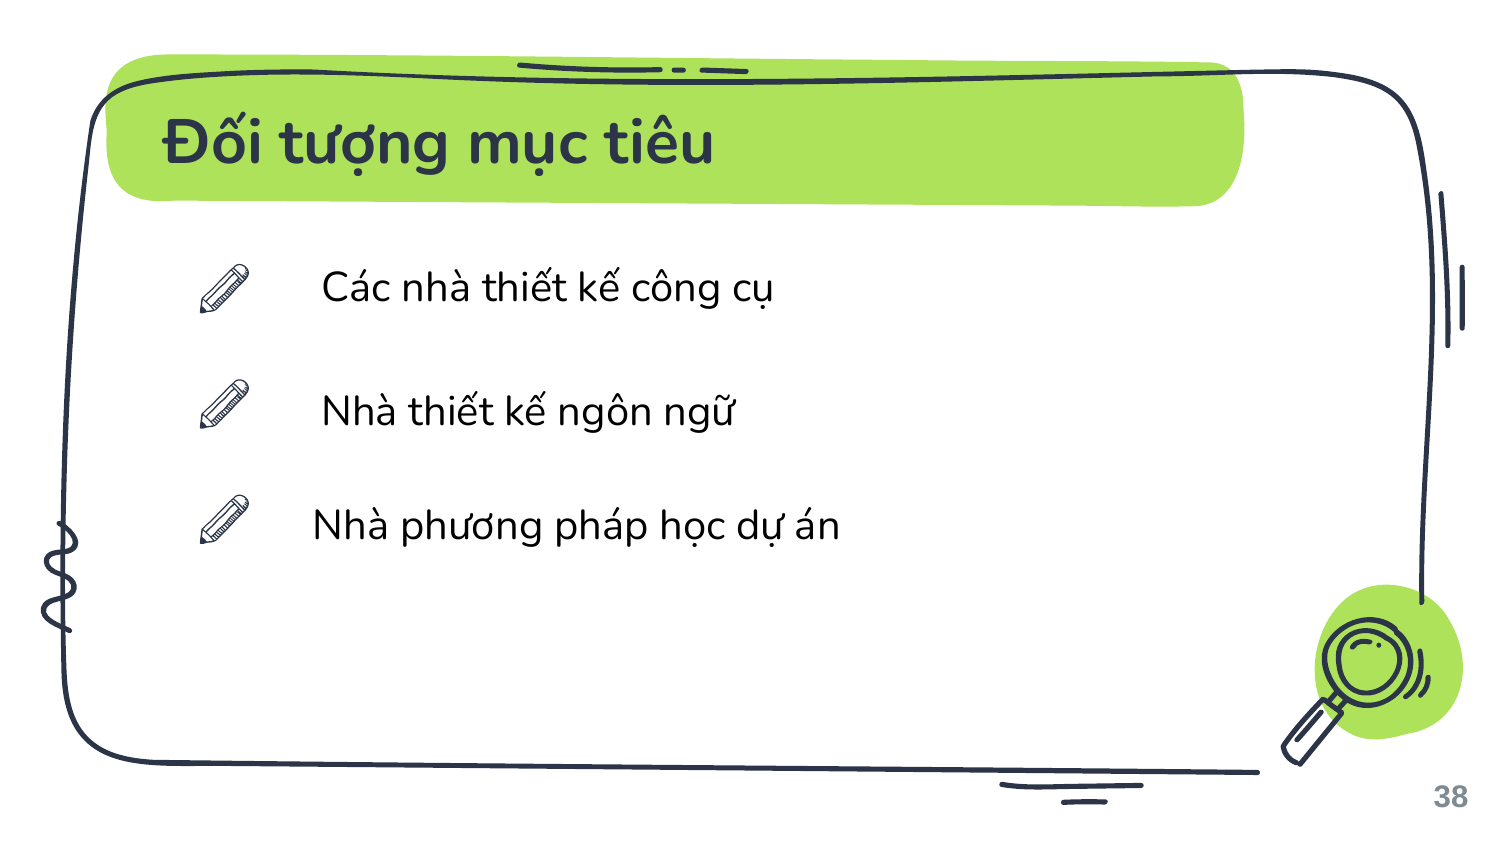

# Đối tượng mục tiêu
Các nhà thiết kế công cụ

Nhà thiết kế ngôn ngữ

Nhà phương pháp học dự án

38